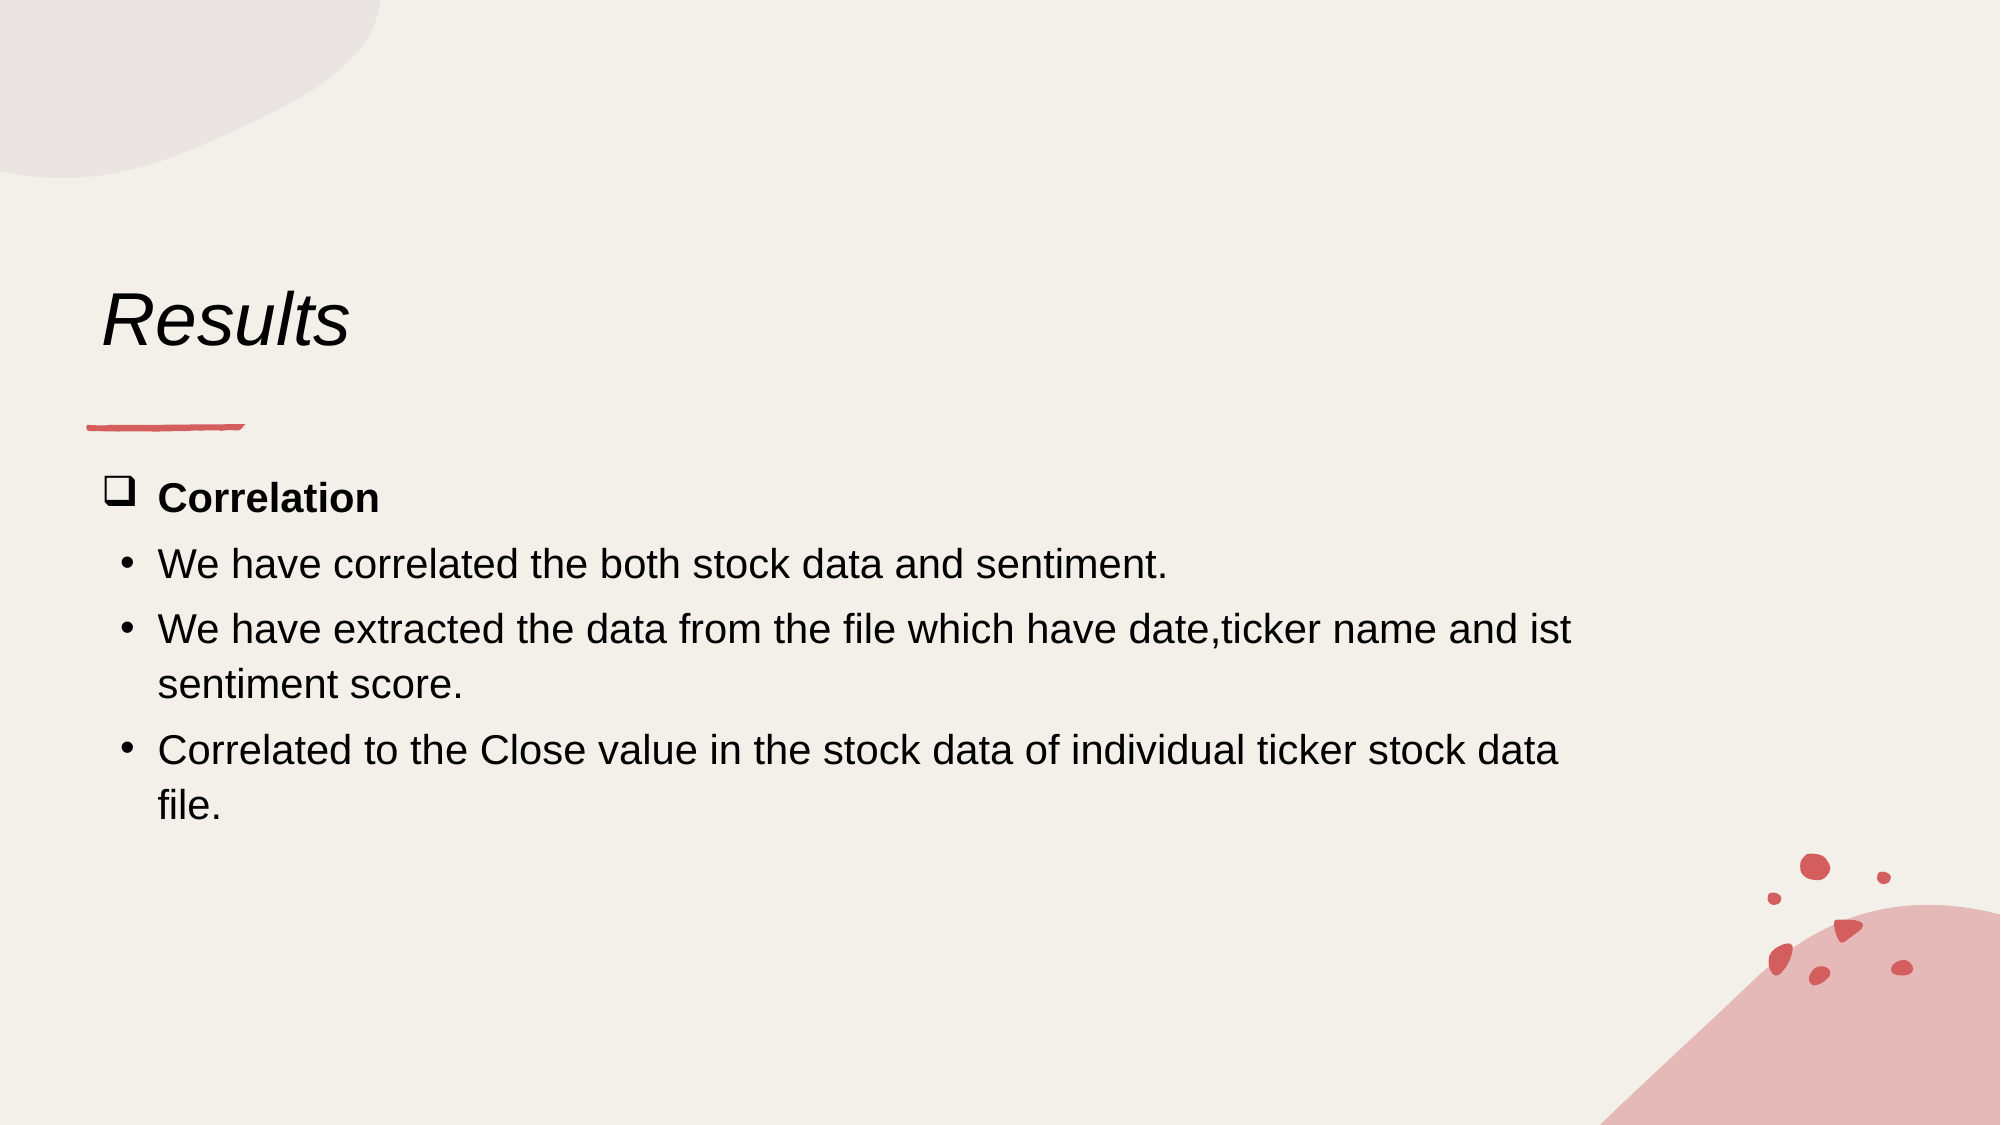

# Results

Correlation
We have correlated the both stock data and sentiment.
We have extracted the data from the file which have date,ticker name and ist sentiment score.
Correlated to the Close value in the stock data of individual ticker stock data file.